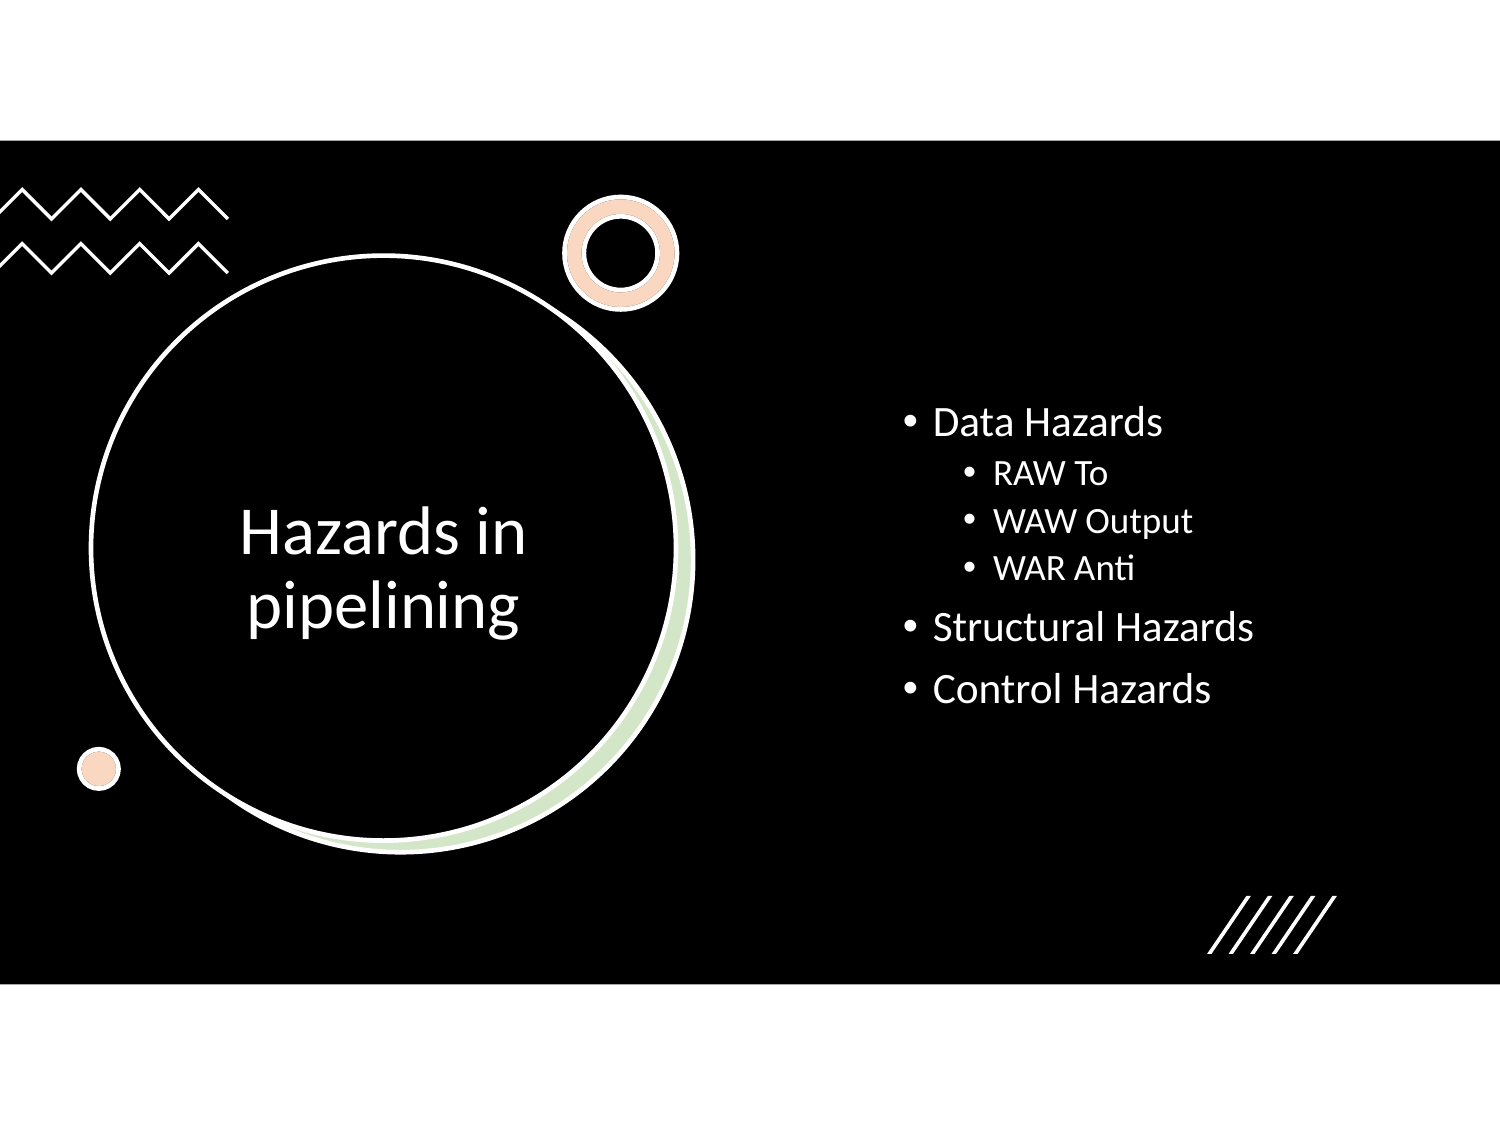

# Hazards in pipelining
Data Hazards
RAW To
WAW Output
WAR Anti
Structural Hazards
Control Hazards